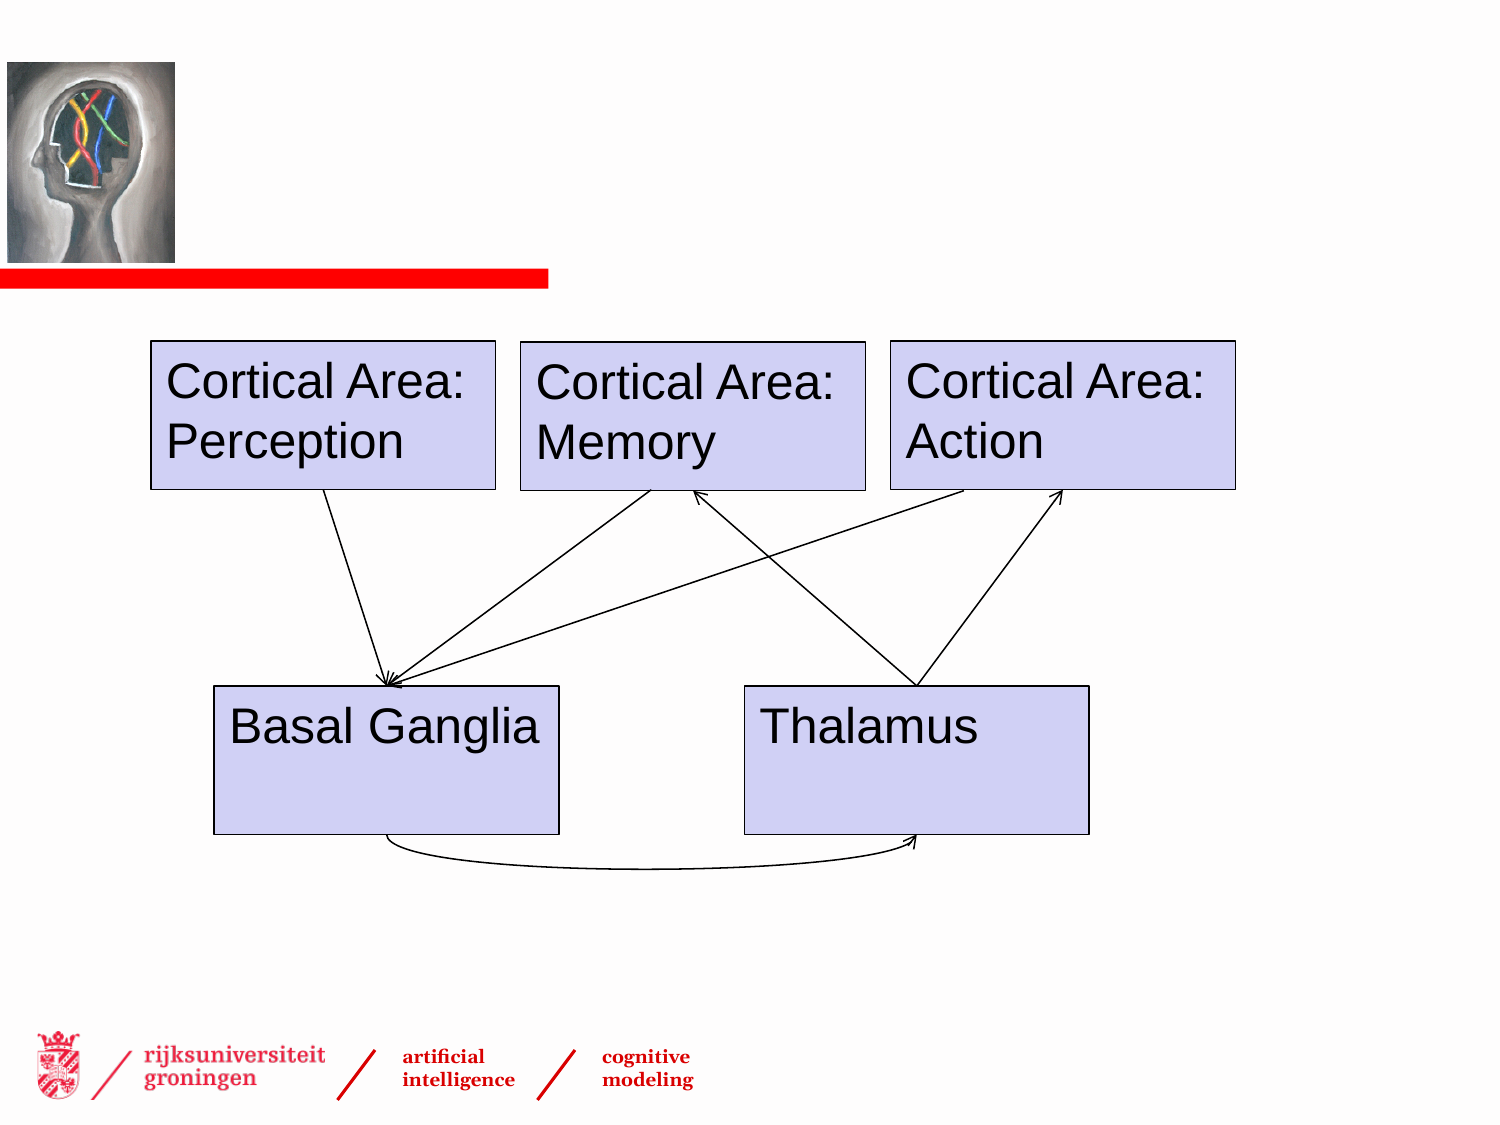

#
Cortical Area: Perception
Cortical Area: Action
Cortical Area: Memory
Basal Ganglia
Thalamus